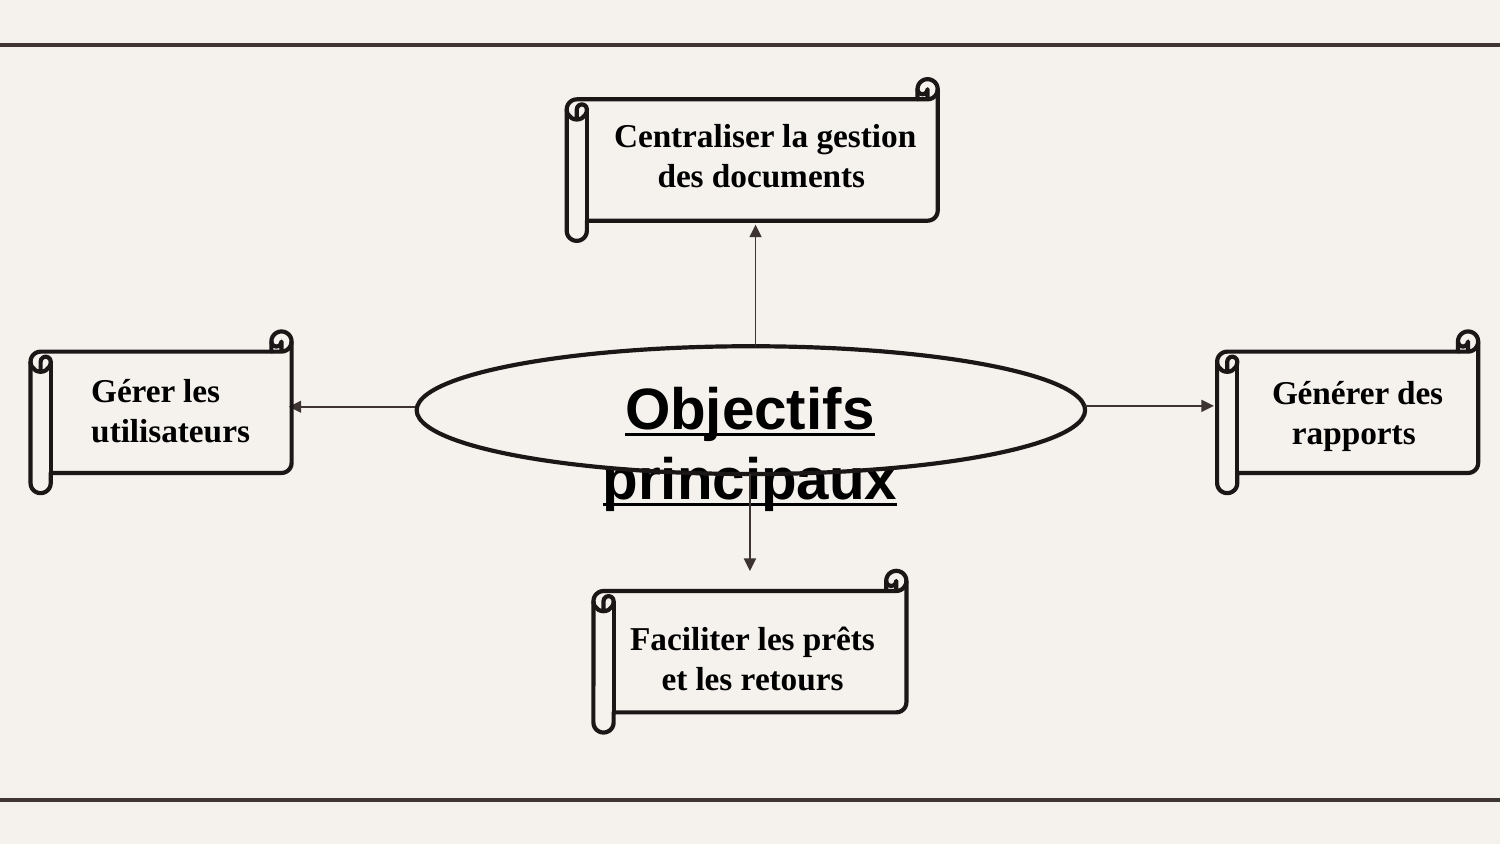

Centraliser la gestion des documents

Gérer les utilisateurs

Objectifs principaux
Générer des rapports

Faciliter les prêts et les retours